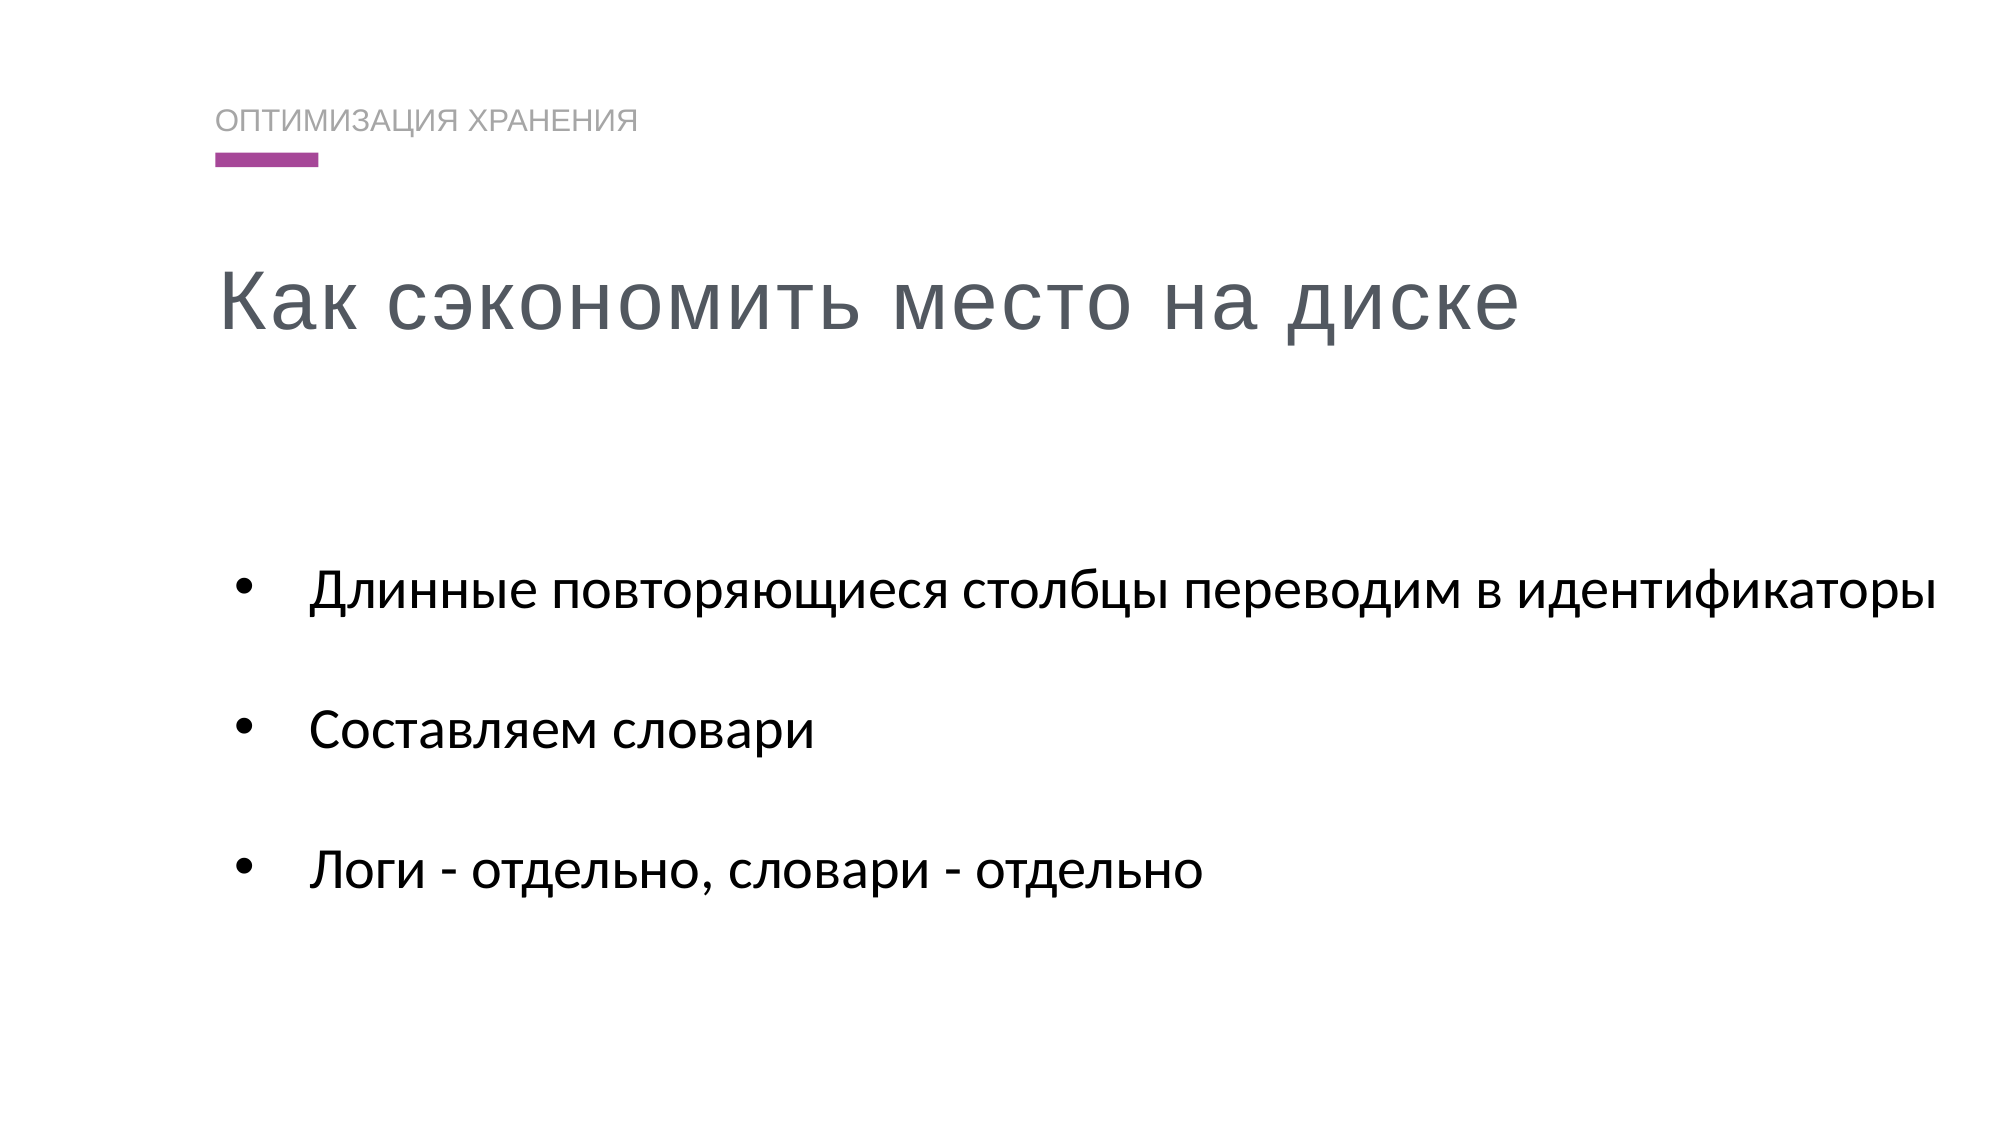

оптимизация хранения

Как сэкономить место на диске
Длинные повторяющиеся столбцы переводим в идентификаторы
Составляем словари
Логи - отдельно, словари - отдельно
Сочи 1631км